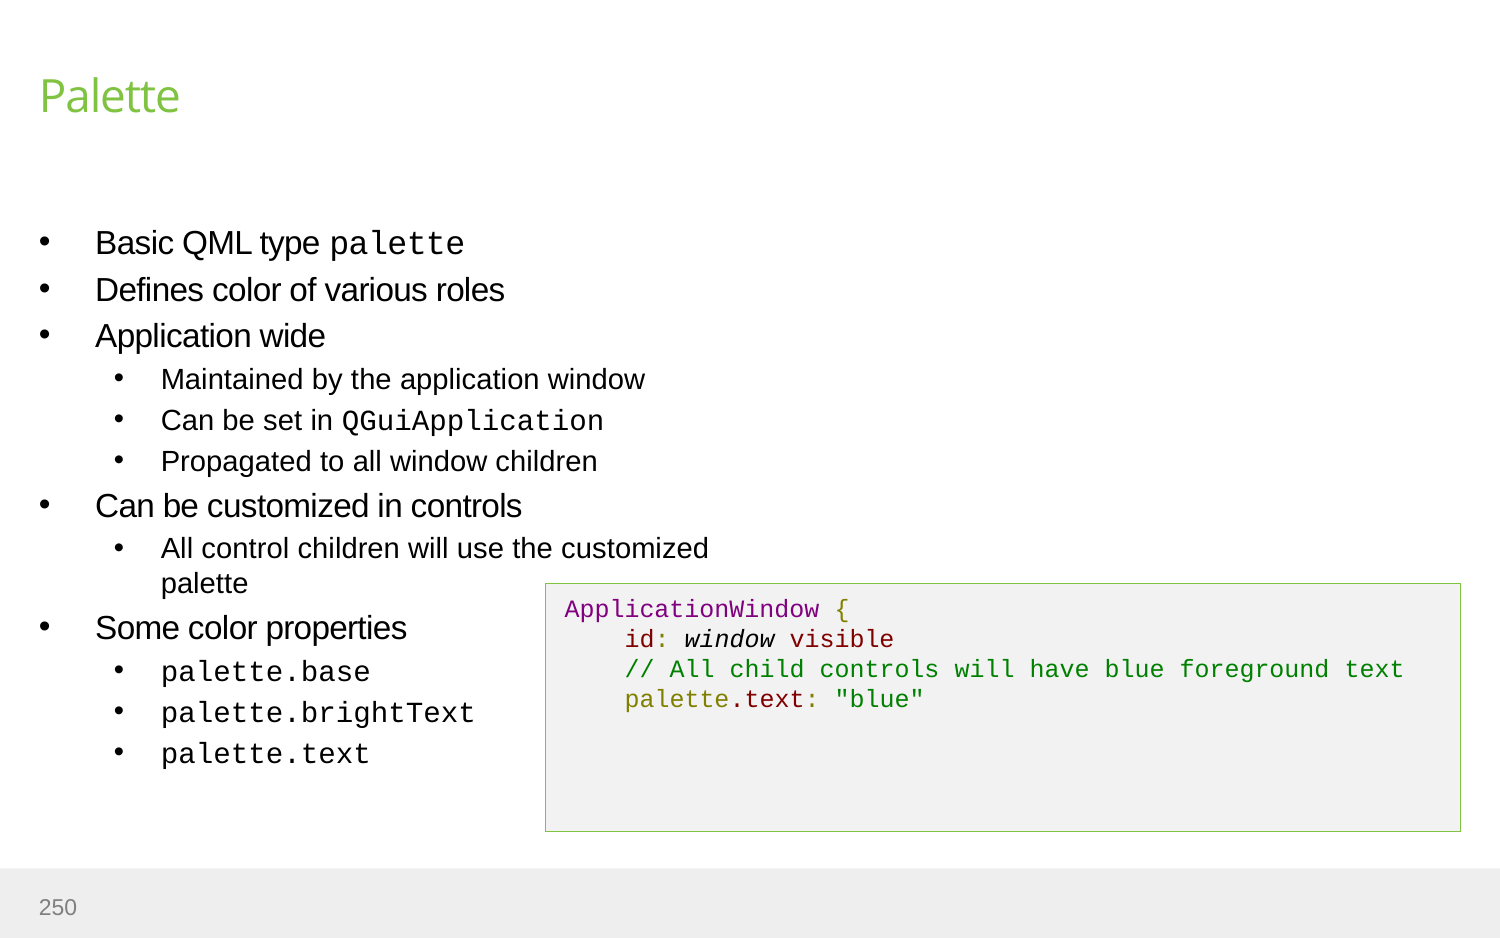

# Palette
Basic QML type palette
Defines color of various roles
Application wide
Maintained by the application window
Can be set in QGuiApplication
Propagated to all window children
Can be customized in controls
All control children will use the customized palette
Some color properties
palette.base
palette.brightText
palette.text

ApplicationWindow {
    id: window visible
    // All child controls will have blue foreground text
    palette.text: "blue"
250